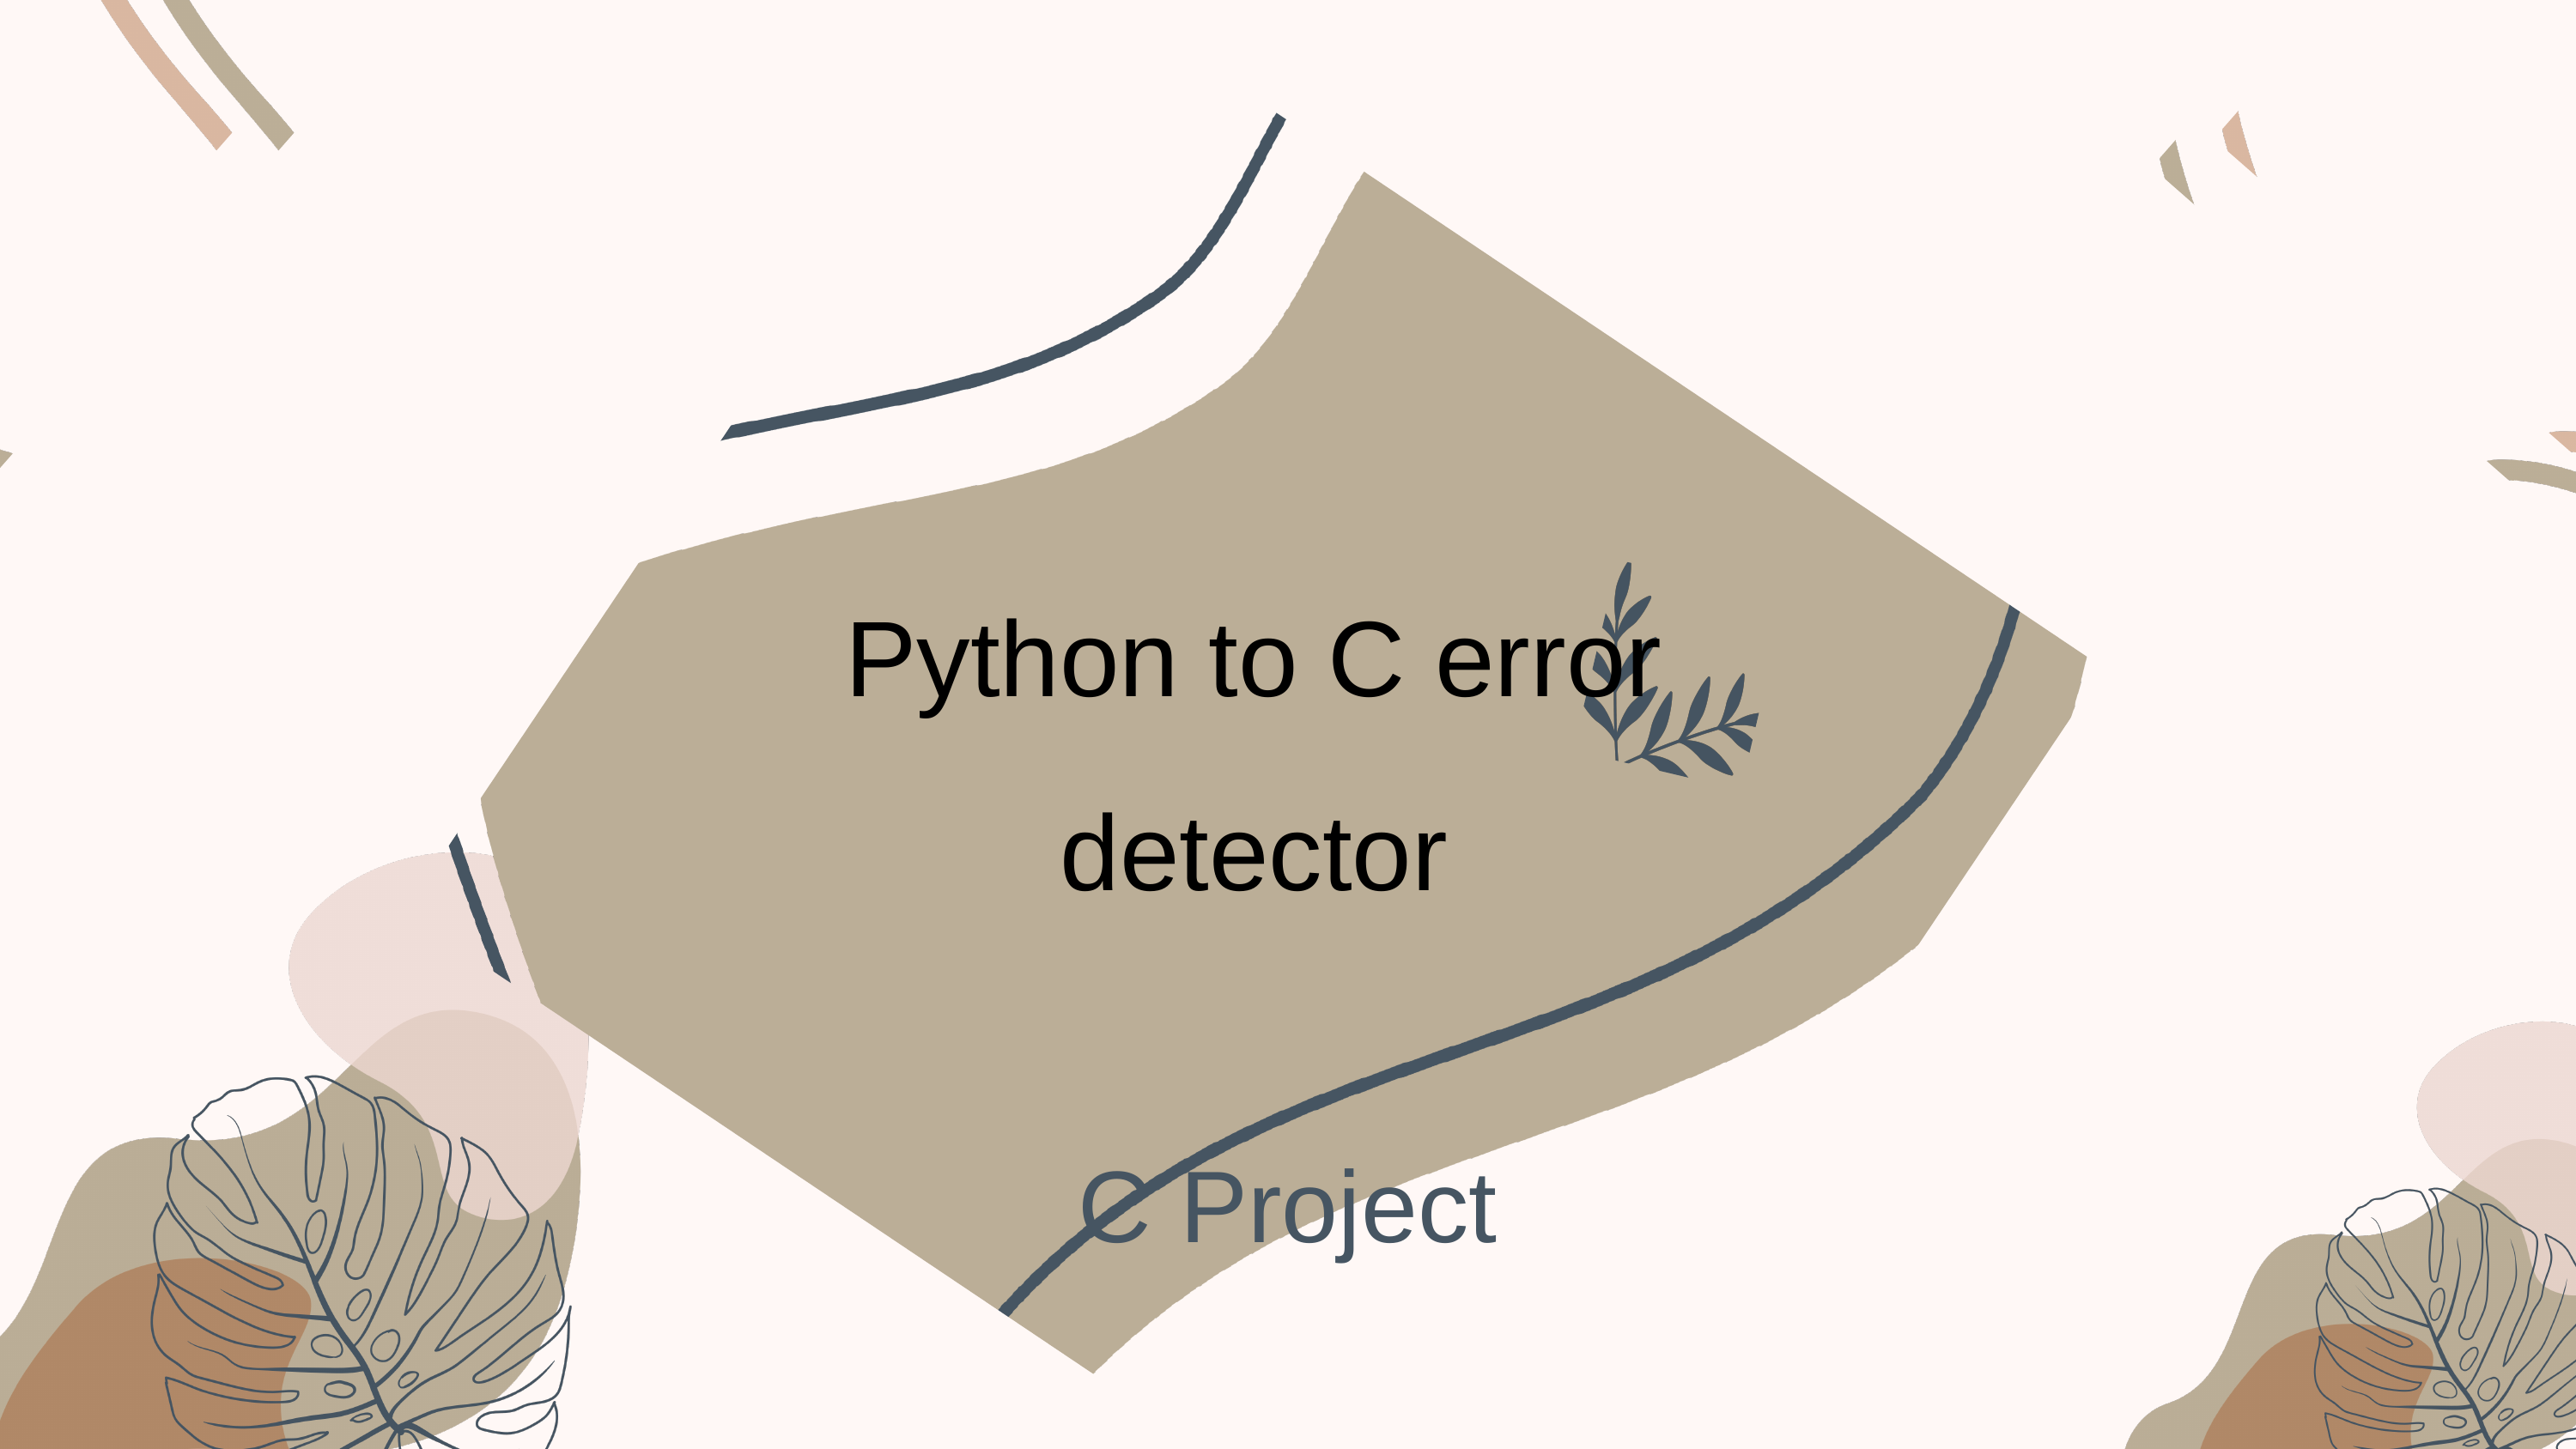

Python to C error detector

C Project